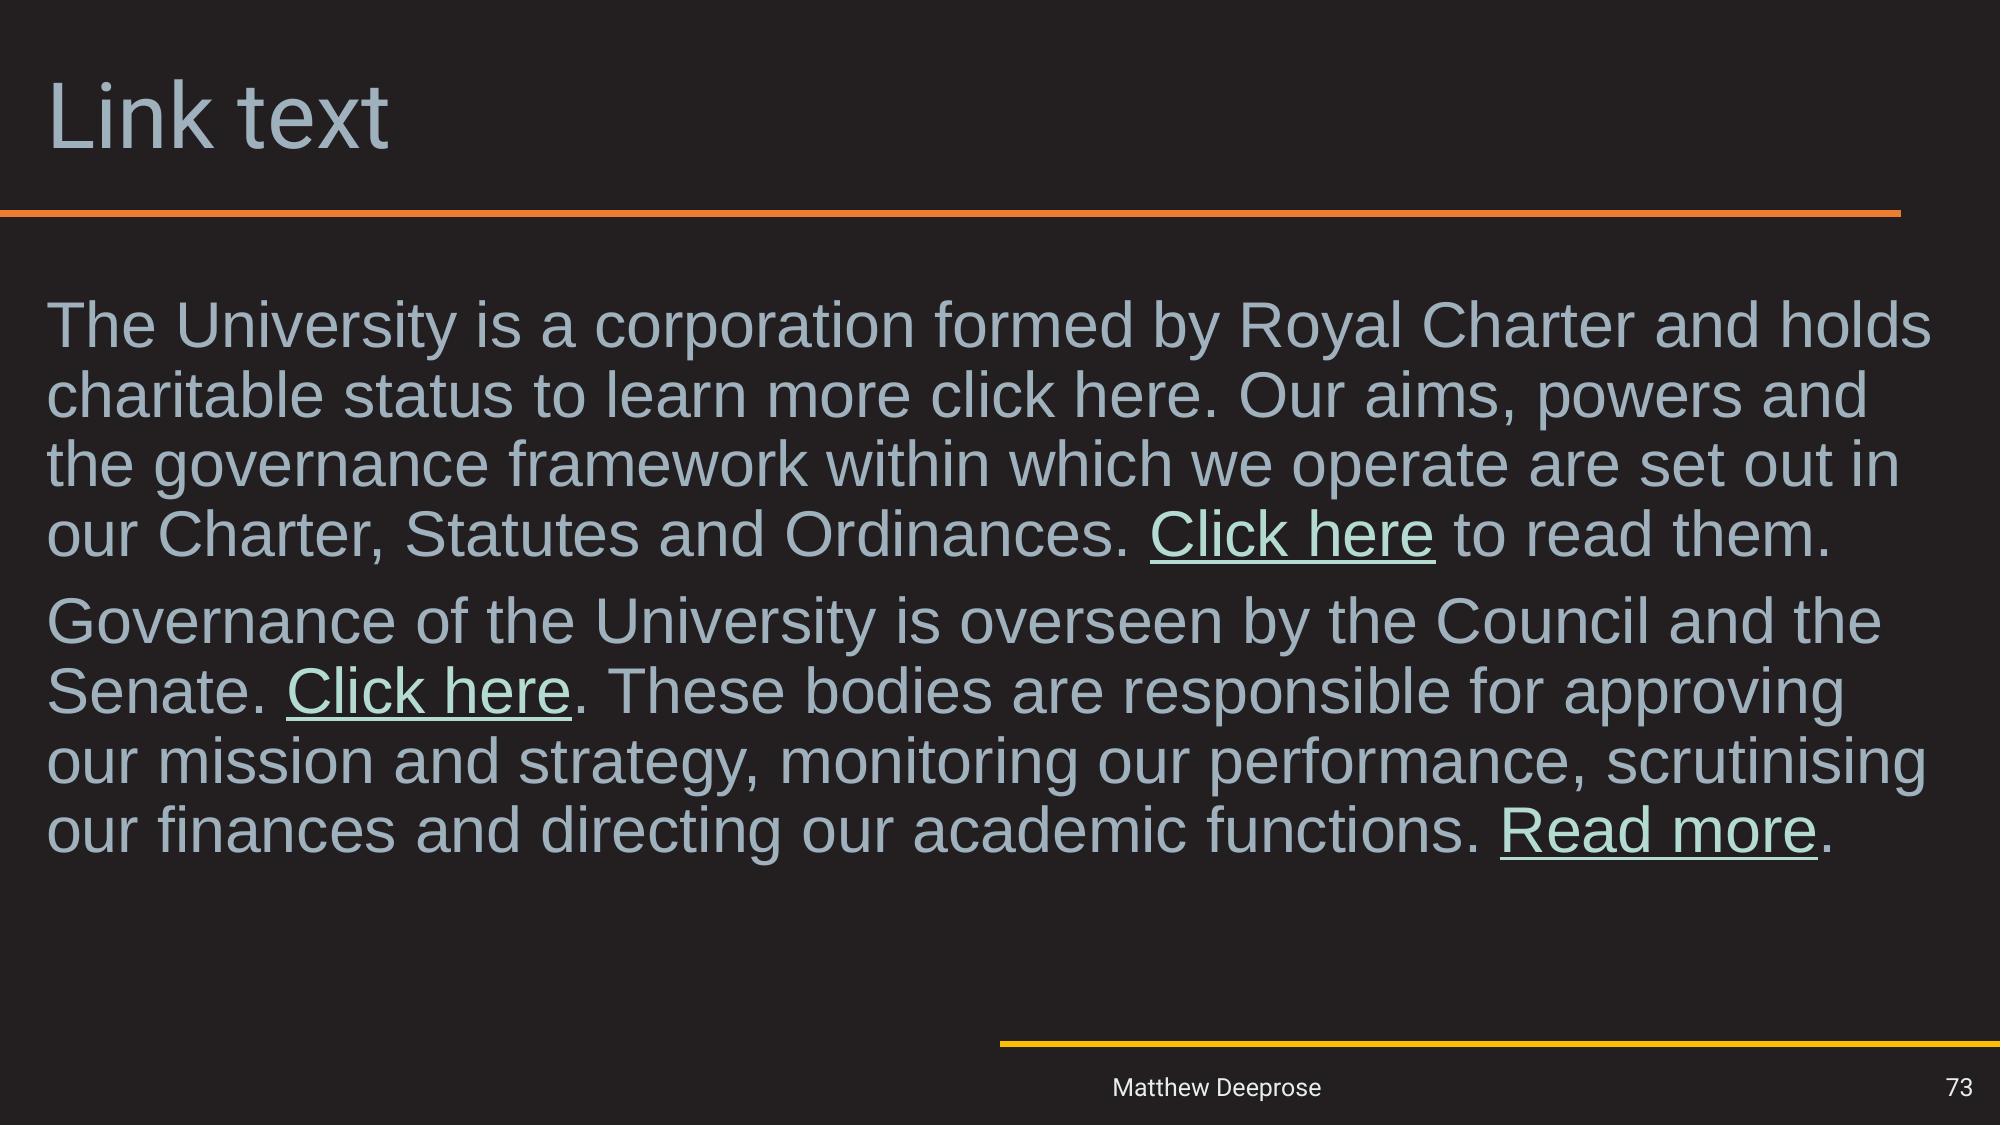

# Link text 2
The University is a corporation formed by Royal Charter and holds charitable status to learn more click here. Our aims, powers and the governance framework within which we operate are set out in our Charter, Statutes and Ordinances. Click here to read them.
Governance of the University is overseen by the Council and the Senate. Click here. These bodies are responsible for approving our mission and strategy, monitoring our performance, scrutinising our finances and directing our academic functions. Read more.

73
Matthew Deeprose